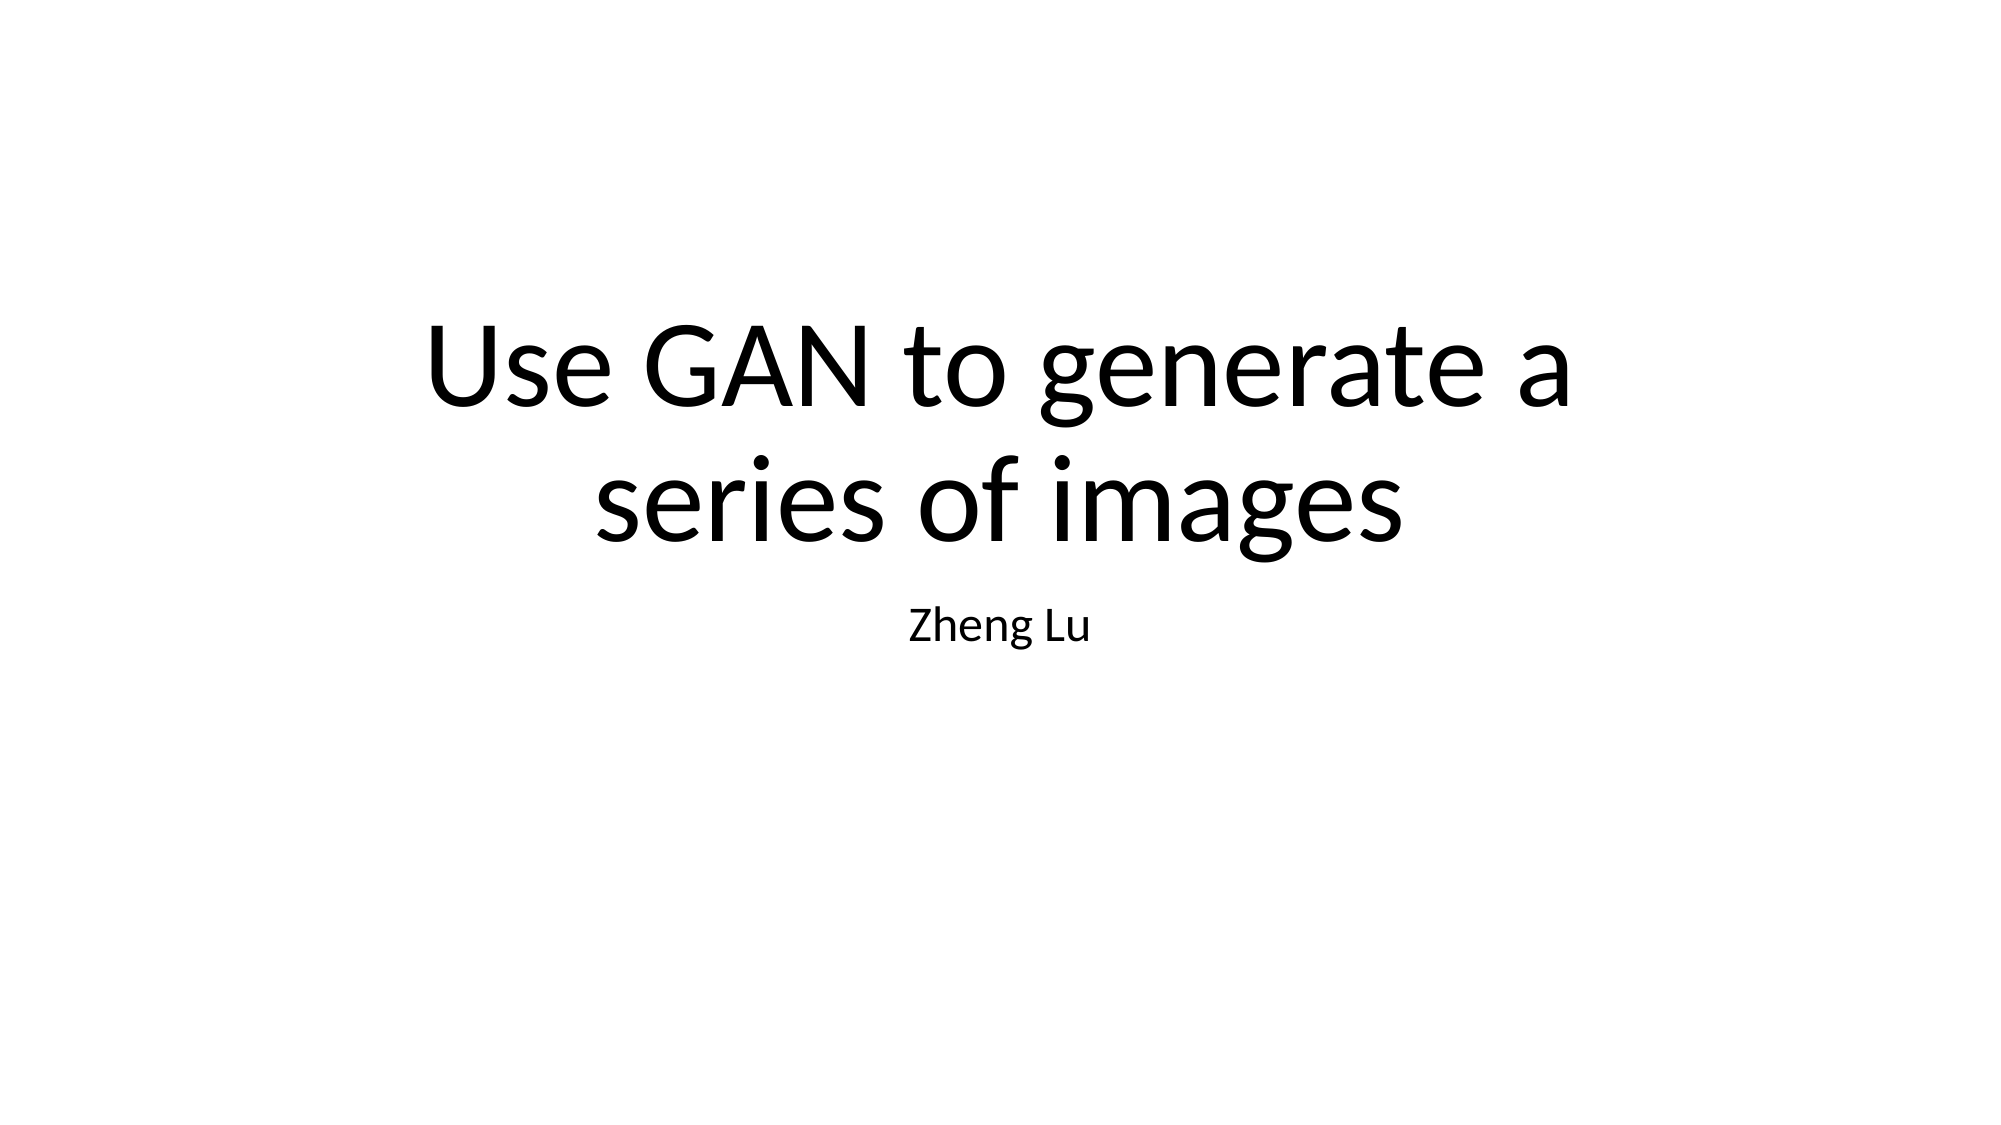

# Use GAN to generate a series of images
Zheng Lu